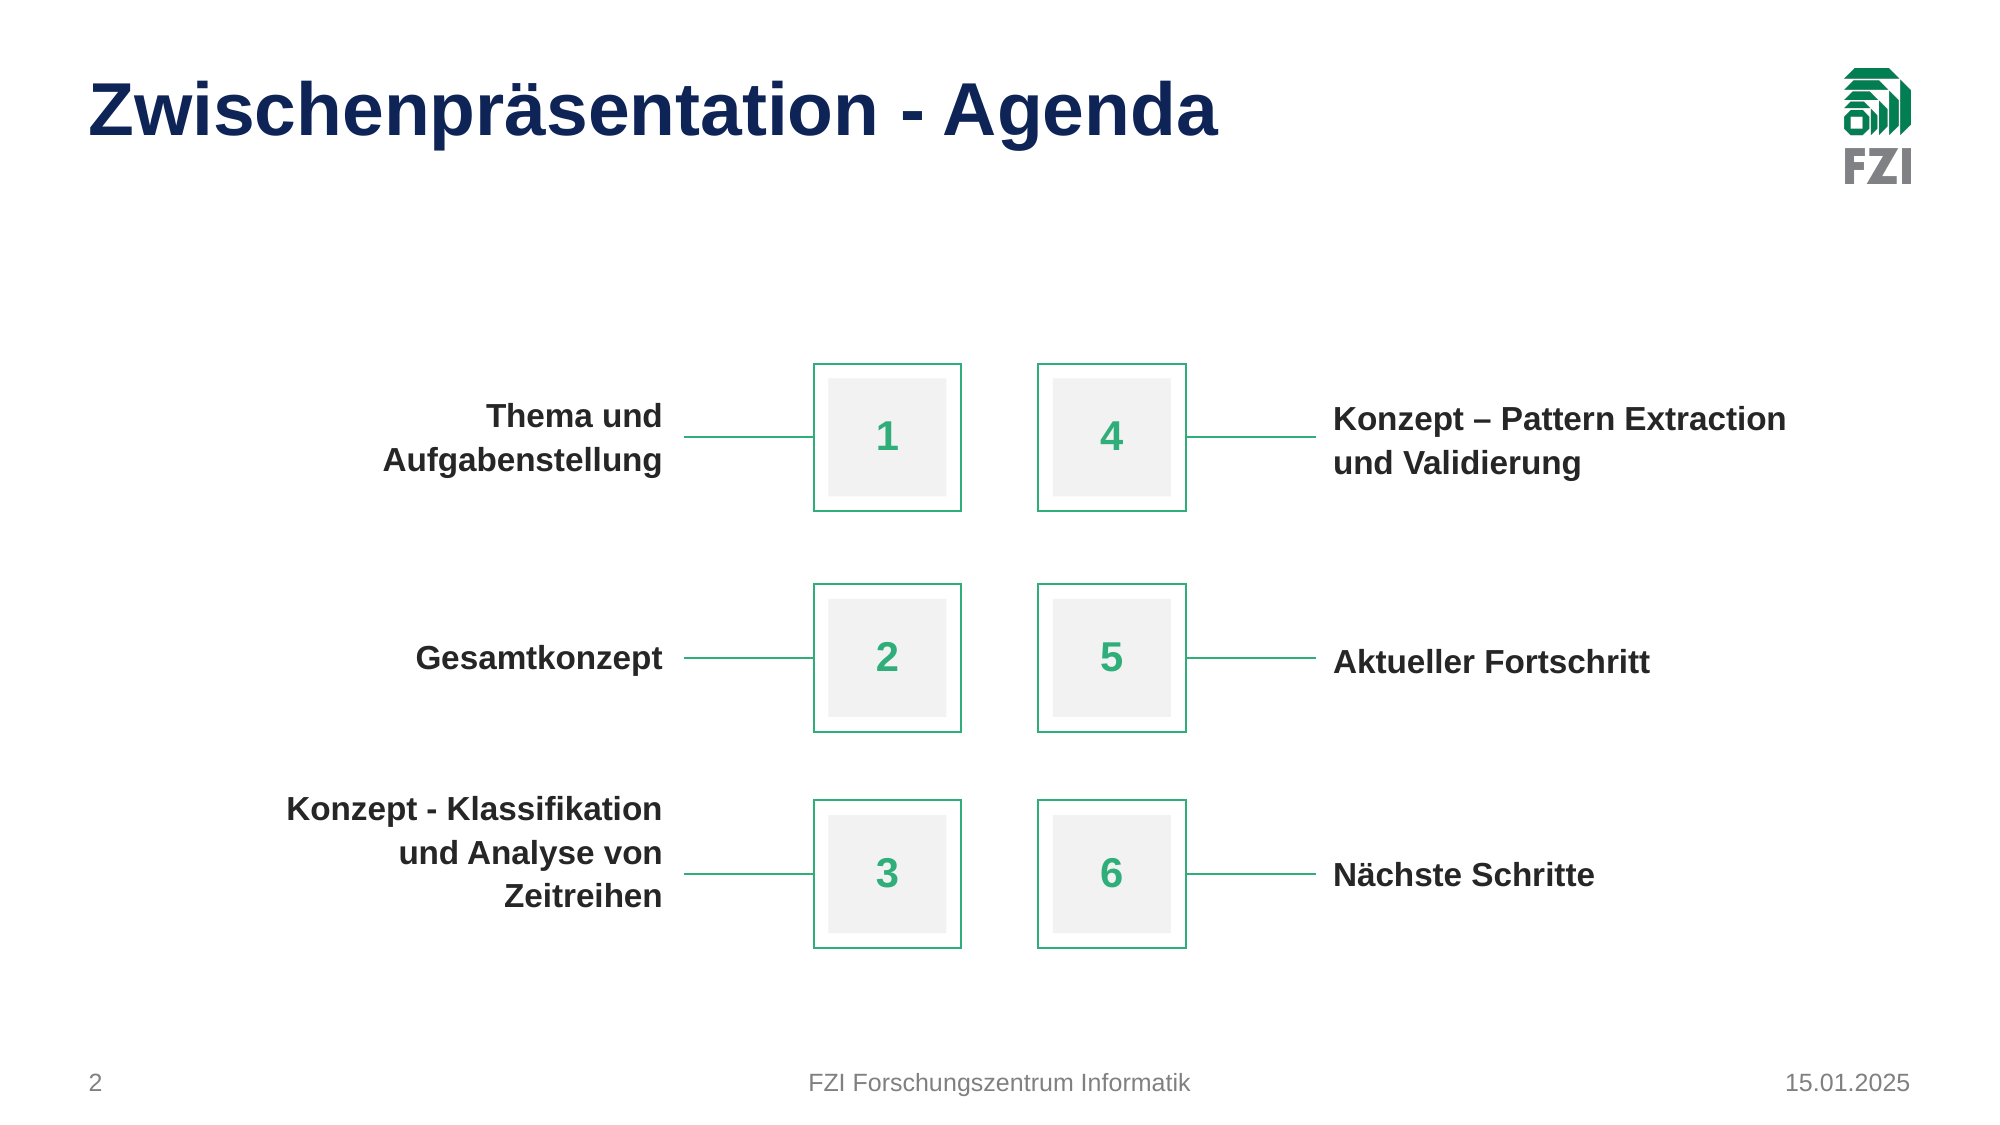

# Zwischenpräsentation - Agenda
Thema und Aufgabenstellung
Konzept – Pattern Extraction und Validierung
Gesamtkonzept
Aktueller Fortschritt
Konzept - Klassifikation und Analyse von Zeitreihen

Nächste Schritte
2
FZI Forschungszentrum Informatik
15.01.2025